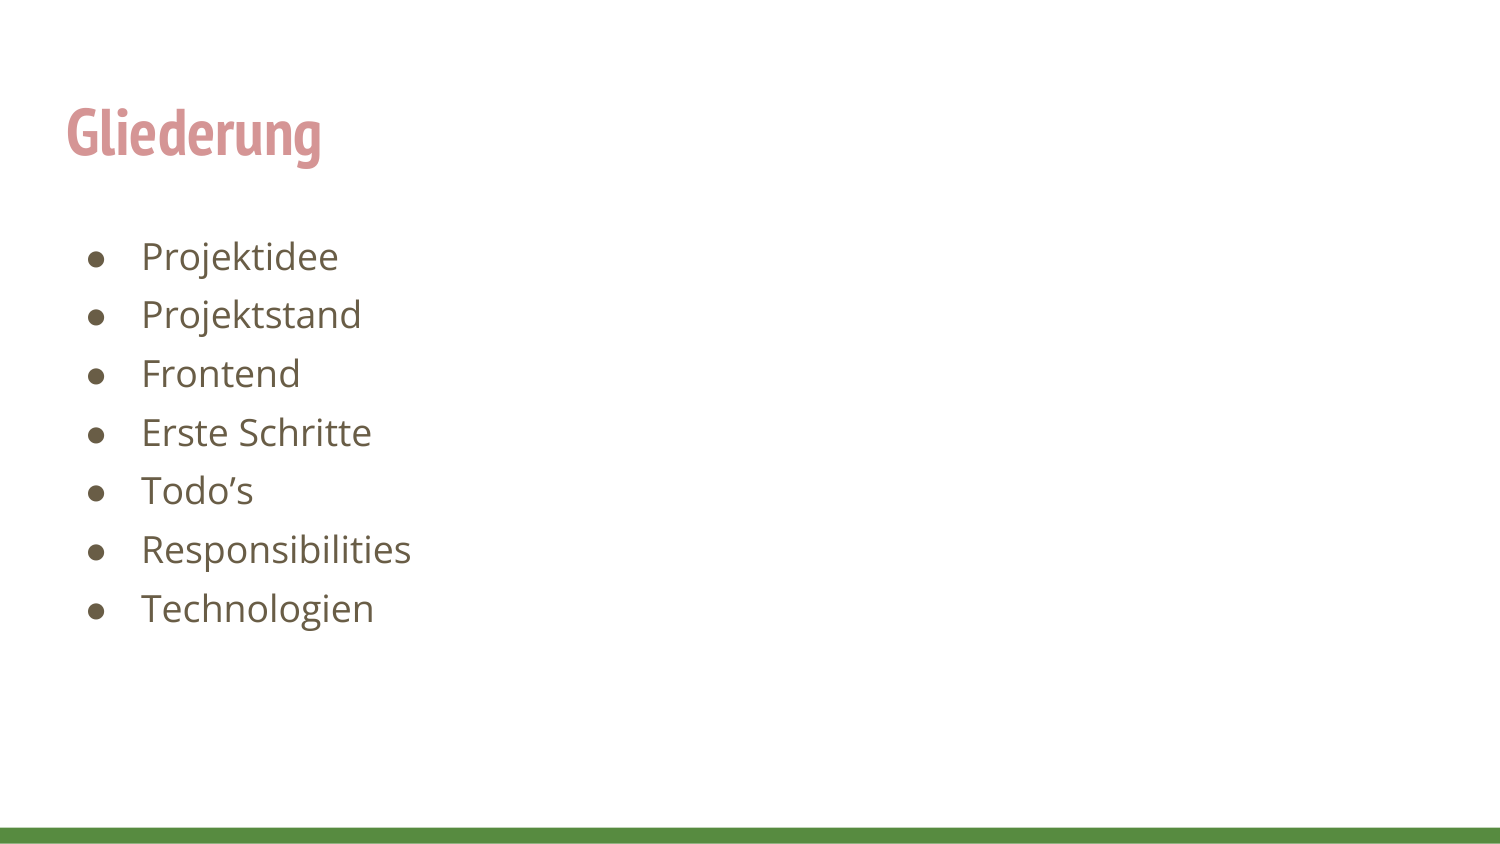

# Gliederung
Projektidee
Projektstand
Frontend
Erste Schritte
Todo’s
Responsibilities
Technologien